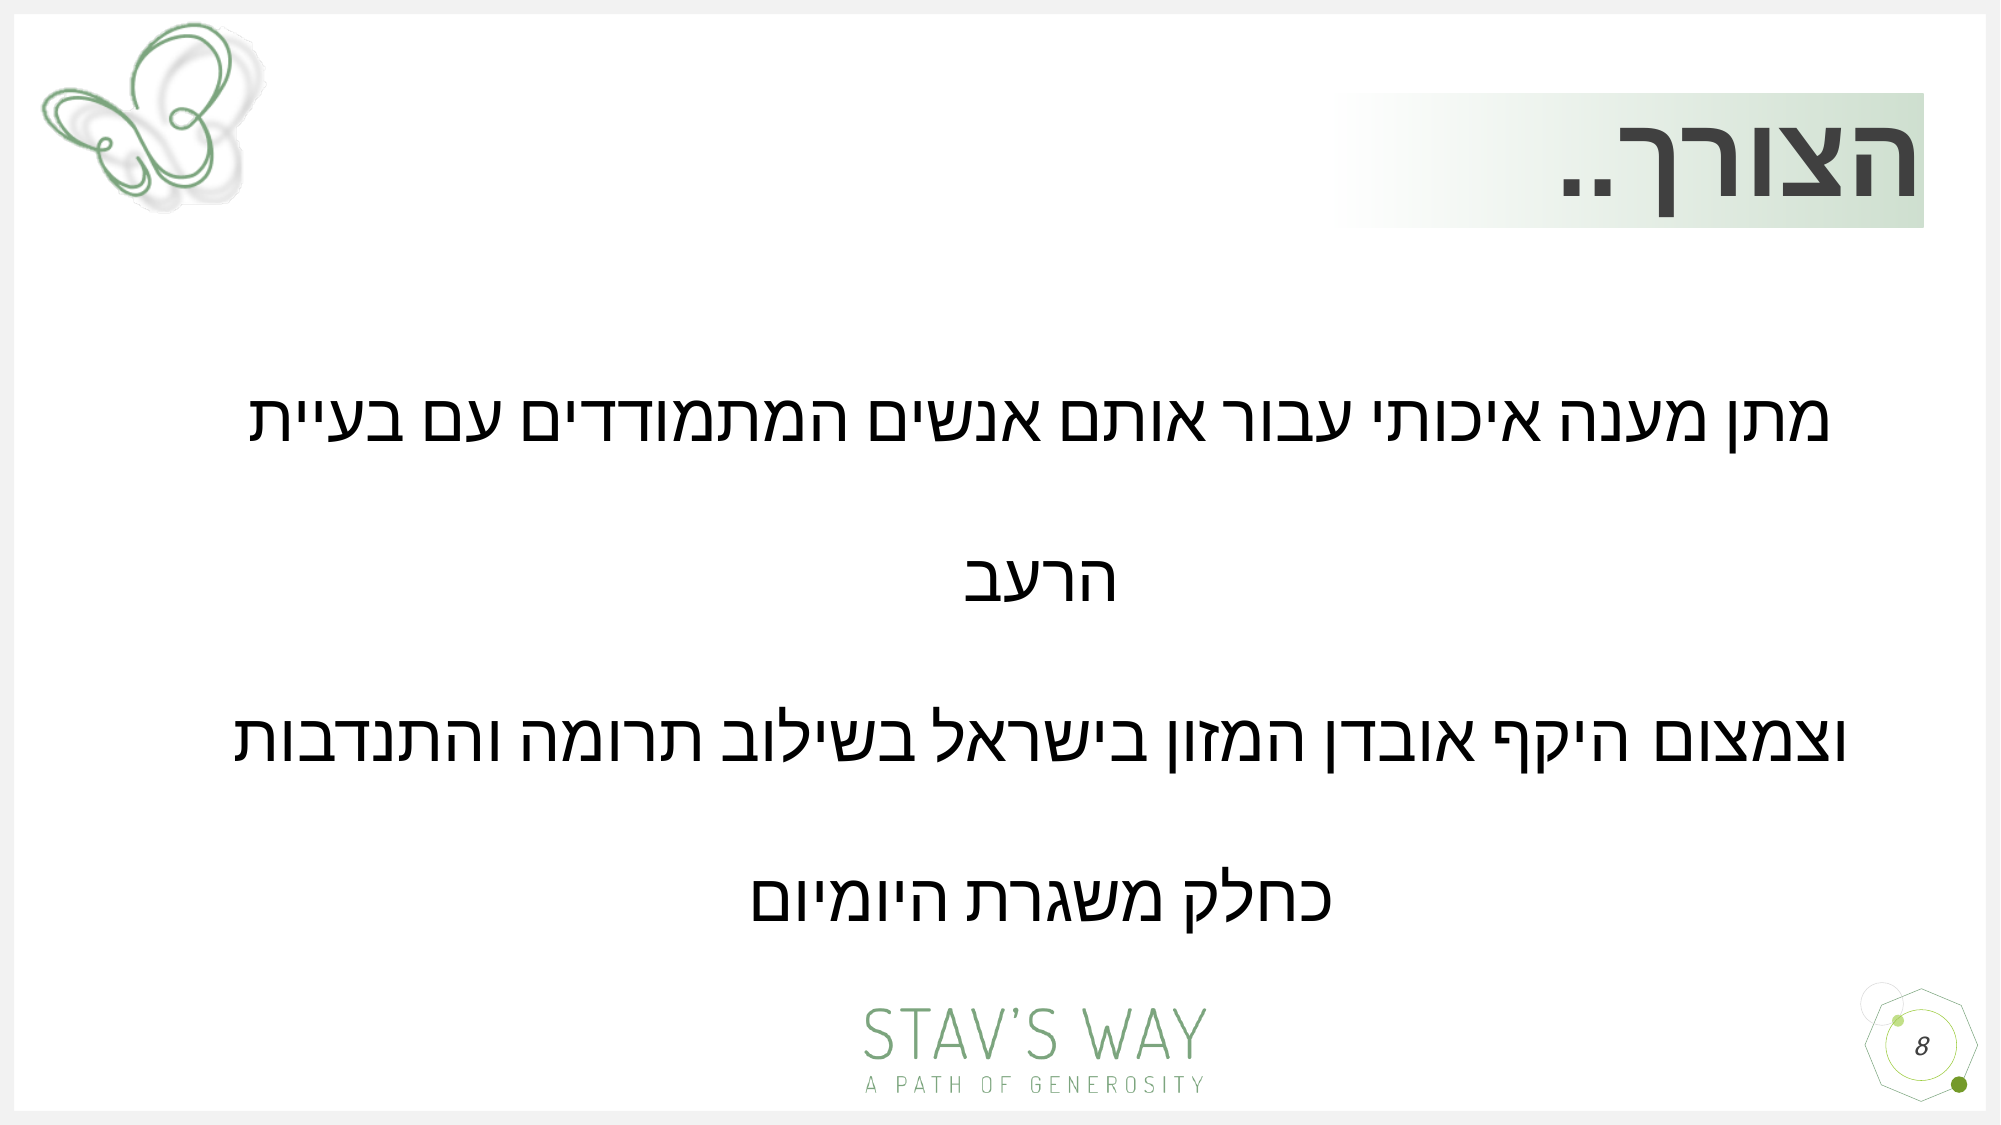

# הצורך..
מתן מענה איכותי עבור אותם אנשים המתמודדים עם בעיית הרעב
וצמצום היקף אובדן המזון בישראל בשילוב תרומה והתנדבות כחלק משגרת היומיום

8